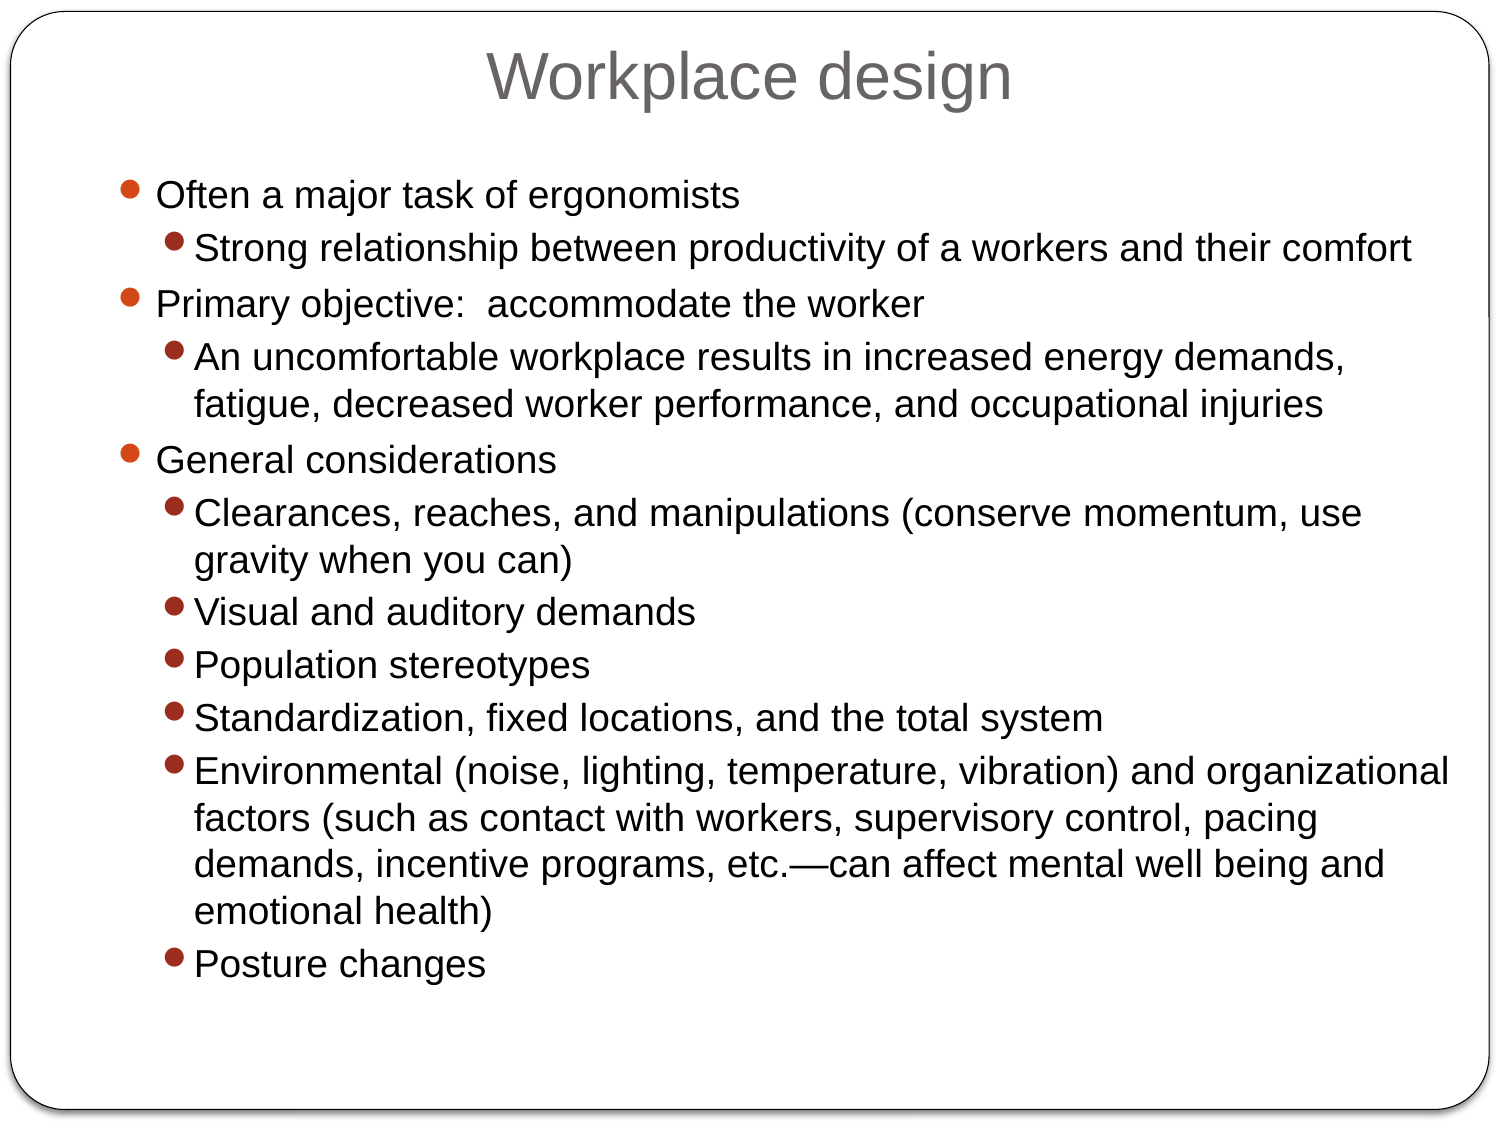

# Workplace design
Often a major task of ergonomists
Strong relationship between productivity of a workers and their comfort
Primary objective:  accommodate the worker
An uncomfortable workplace results in increased energy demands, fatigue, decreased worker performance, and occupational injuries
General considerations
Clearances, reaches, and manipulations (conserve momentum, use gravity when you can)
Visual and auditory demands
Population stereotypes
Standardization, fixed locations, and the total system
Environmental (noise, lighting, temperature, vibration) and organizational factors (such as contact with workers, supervisory control, pacing demands, incentive programs, etc.—can affect mental well being and emotional health)
Posture changes